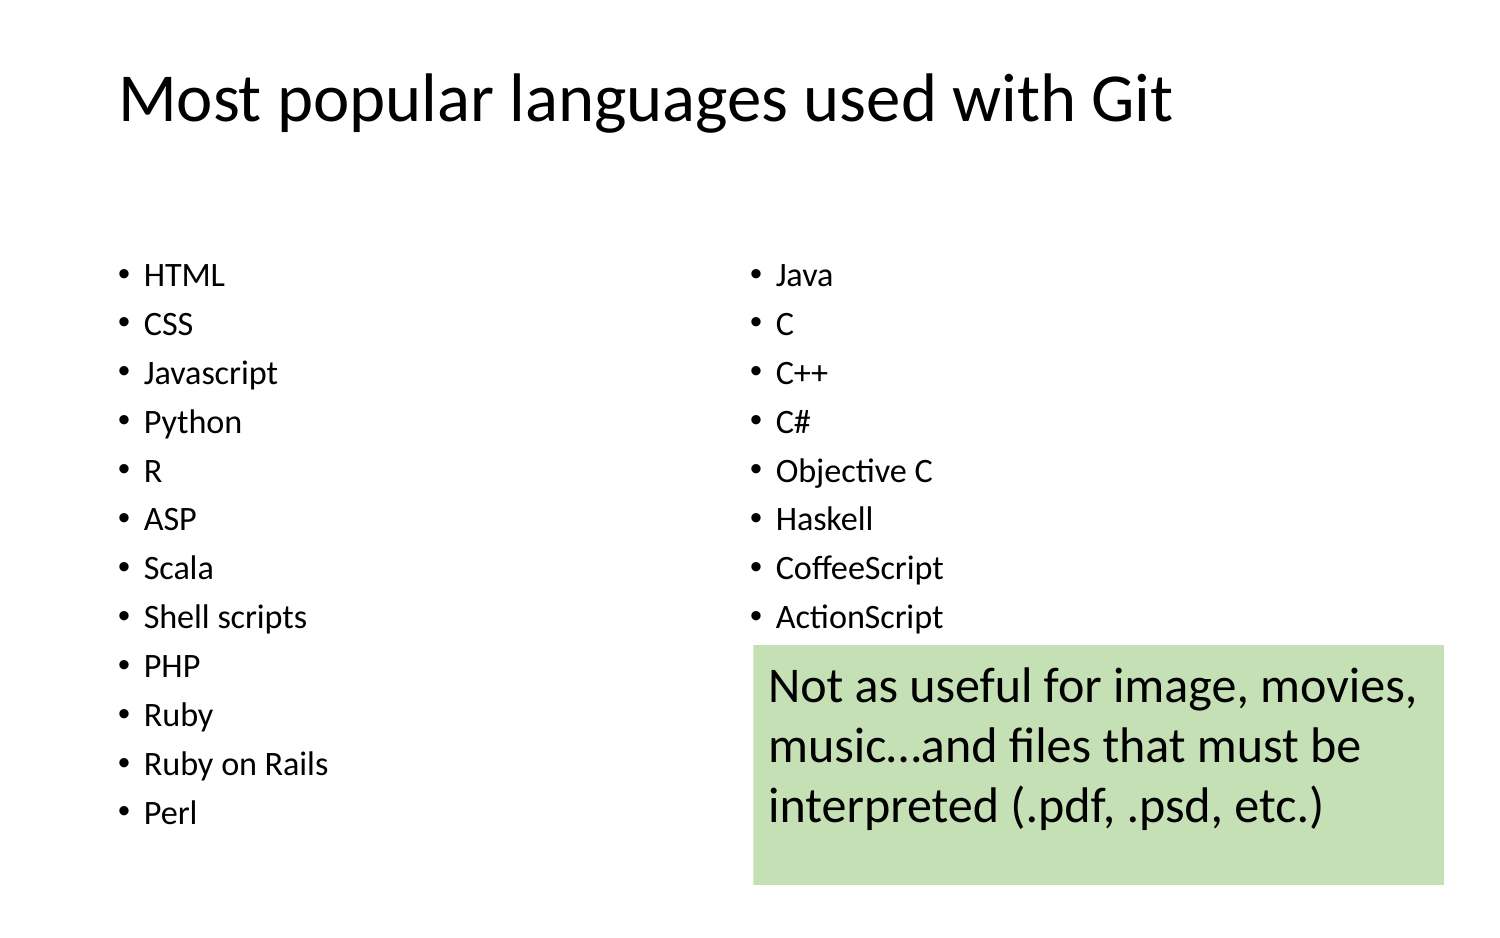

# Most popular languages used with Git
HTML
CSS
Javascript
Python
R
ASP
Scala
Shell scripts
PHP
Ruby
Ruby on Rails
Perl
Java
C
C++
C#
Objective C
Haskell
CoffeeScript
ActionScript

Not as useful for image, movies,
music…and files that must be
interpreted (.pdf, .psd, etc.)